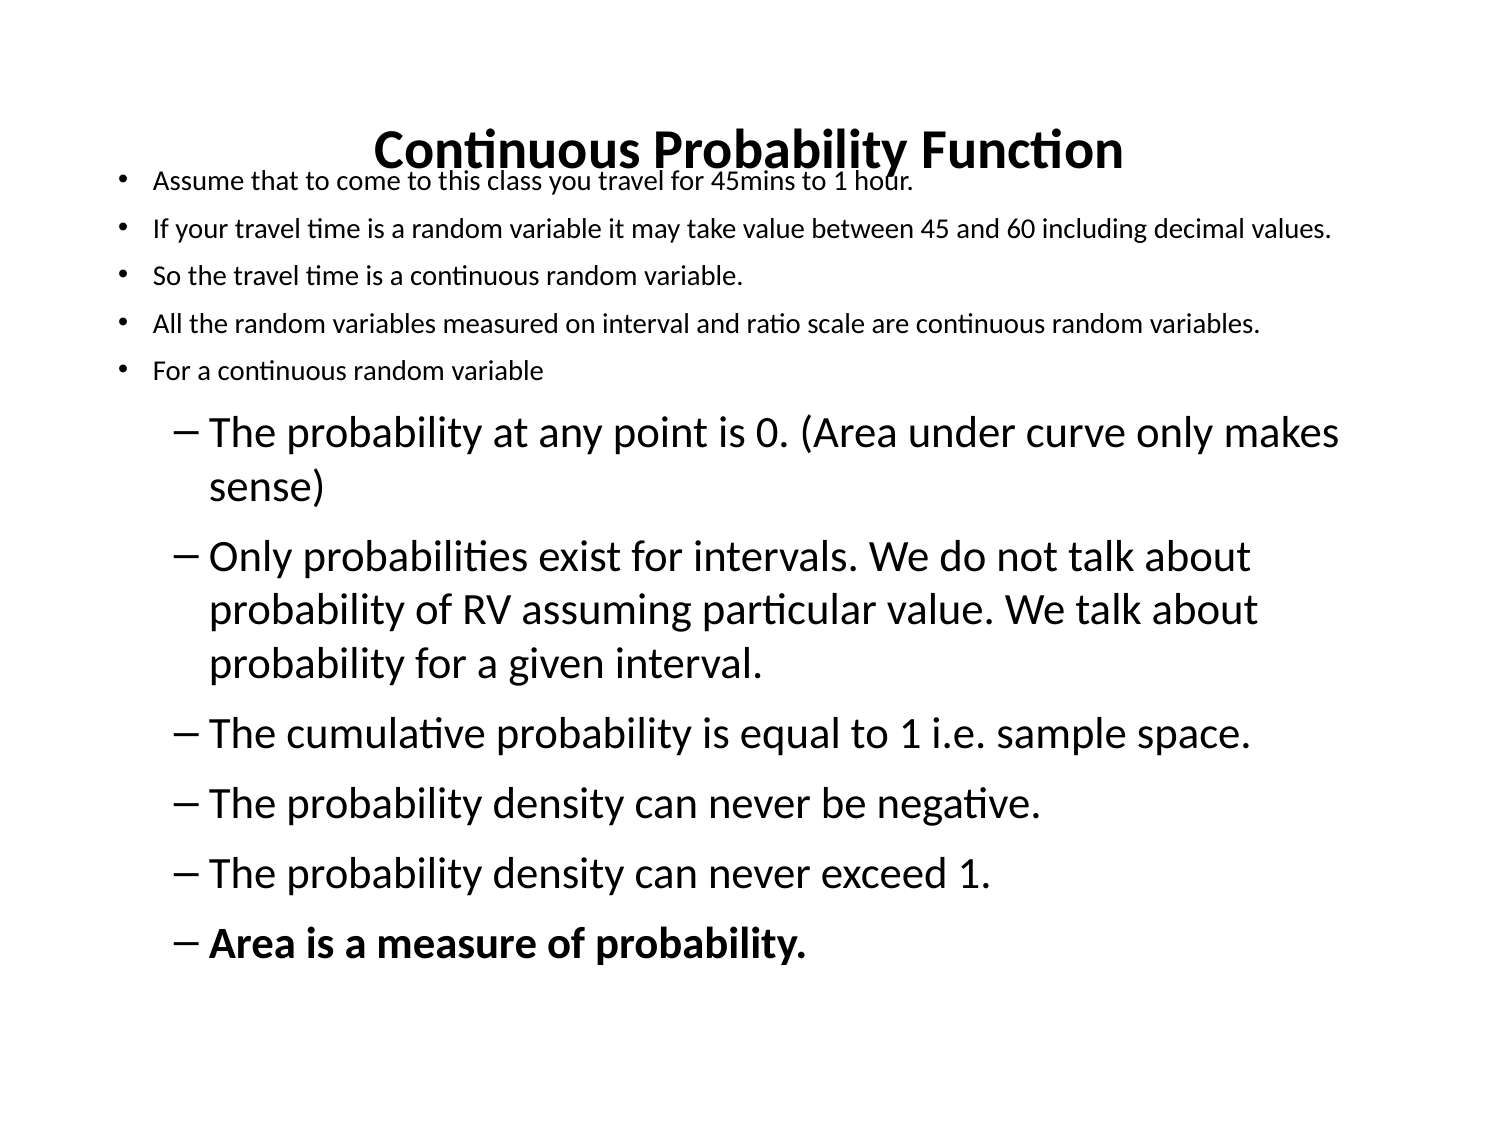

# Continuous Probability Function
Assume that to come to this class you travel for 45mins to 1 hour.
If your travel time is a random variable it may take value between 45 and 60 including decimal values.
So the travel time is a continuous random variable.
All the random variables measured on interval and ratio scale are continuous random variables.
For a continuous random variable
The probability at any point is 0. (Area under curve only makes sense)
Only probabilities exist for intervals. We do not talk about probability of RV assuming particular value. We talk about probability for a given interval.
The cumulative probability is equal to 1 i.e. sample space.
The probability density can never be negative.
The probability density can never exceed 1.
Area is a measure of probability.